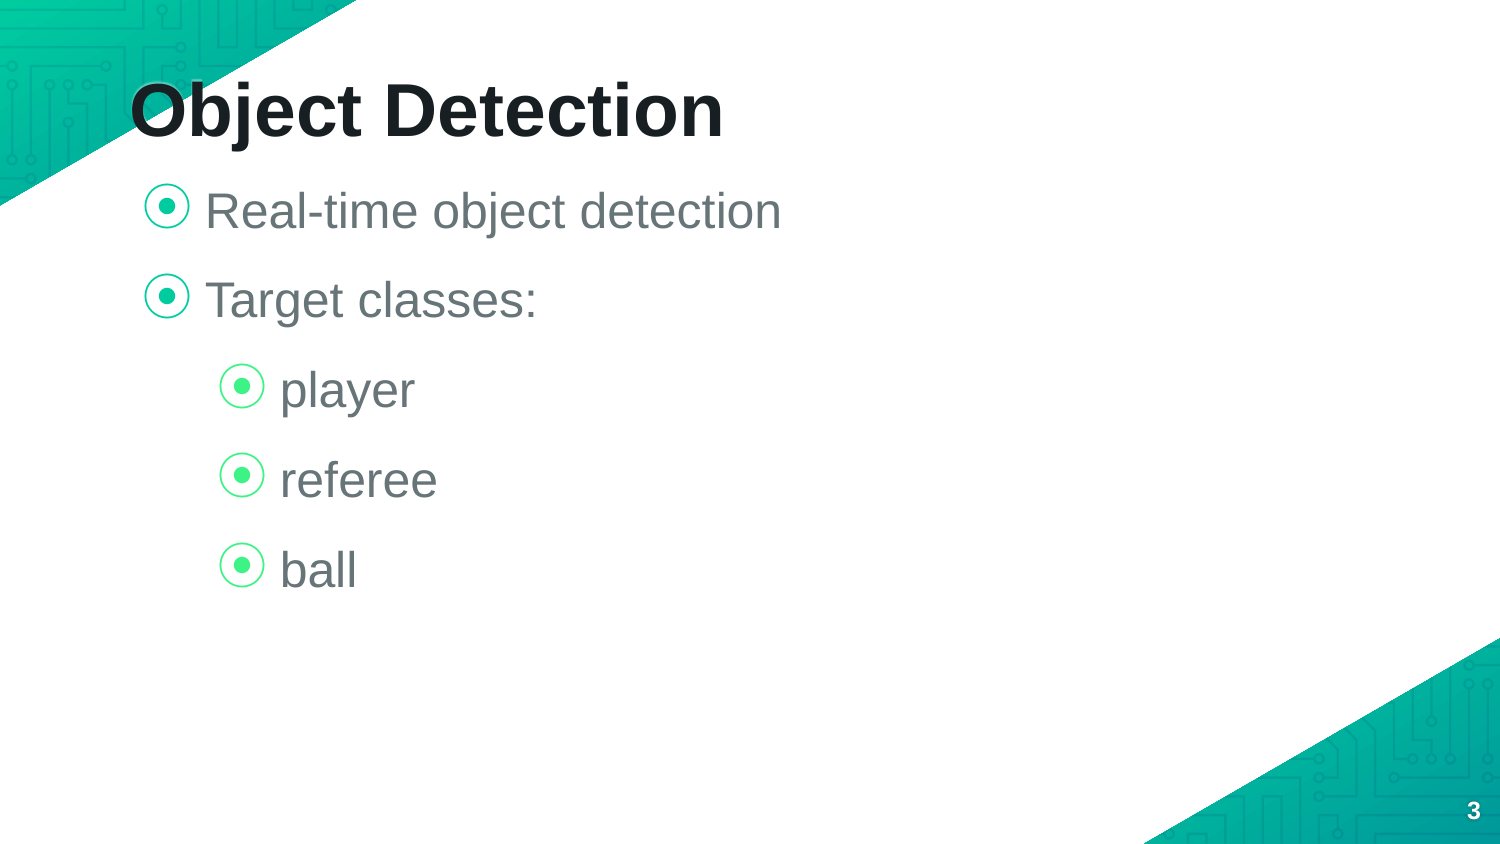

Object Detection
Real-time object detection
Target classes:
player
referee
ball
3